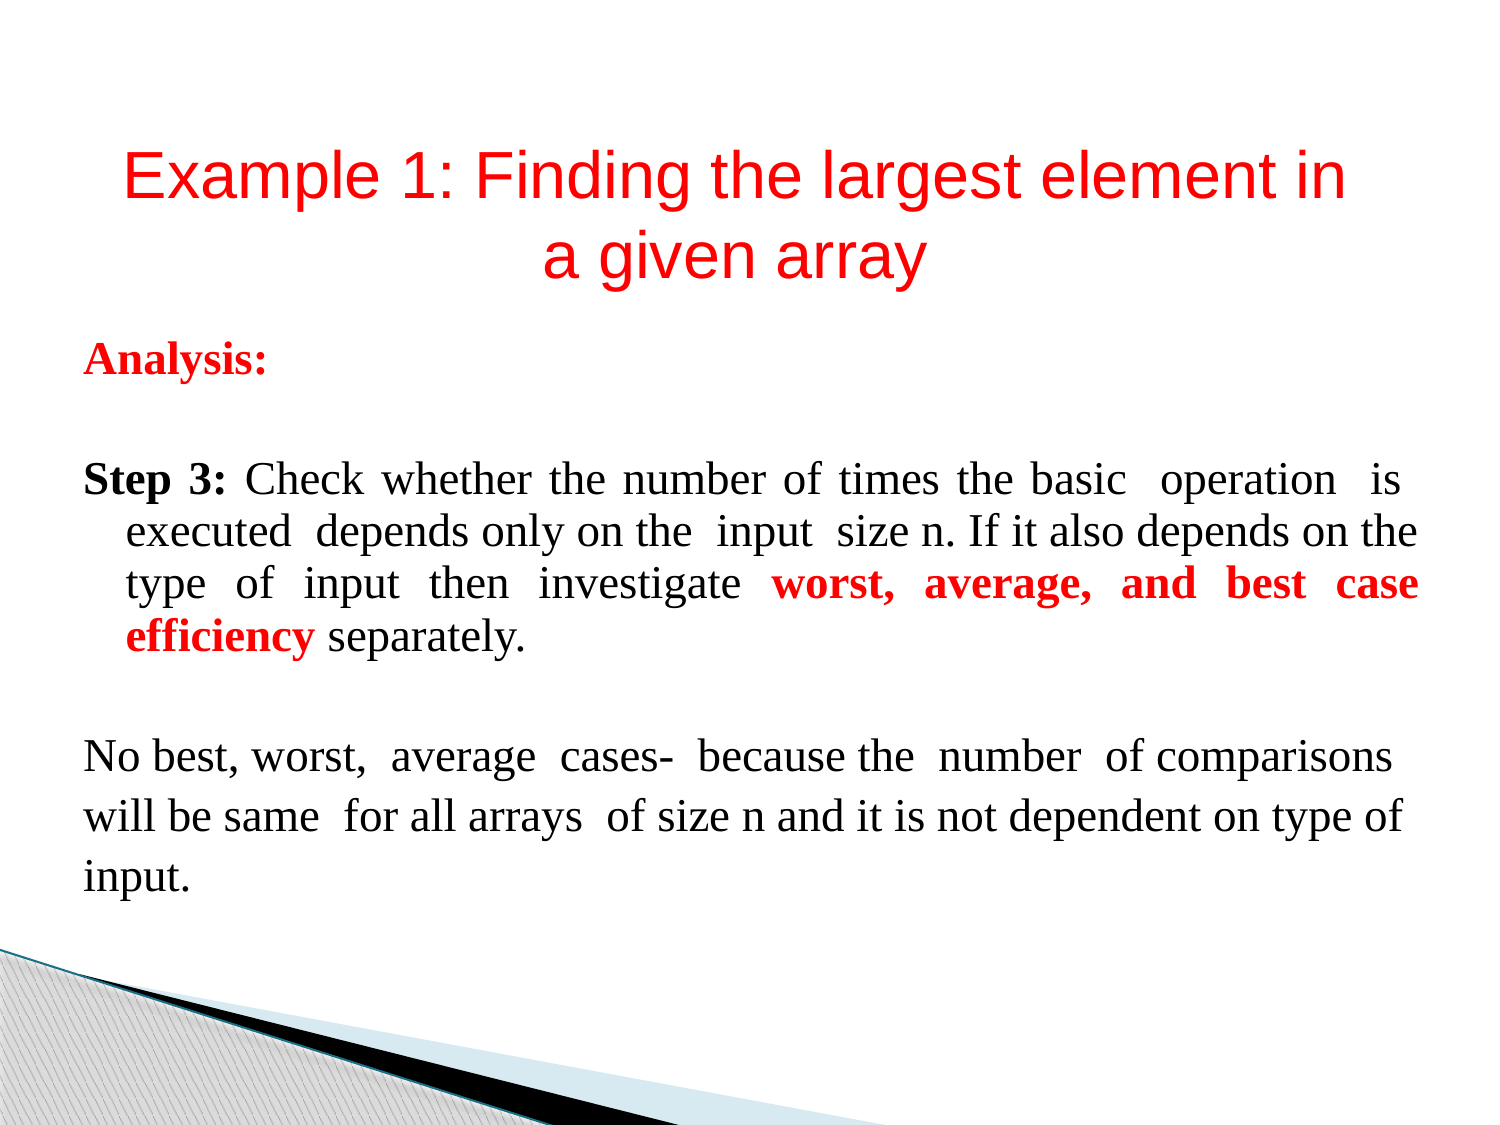

Example 1: Finding the largest element in a given array
Analysis:

Step 3: Check whether the number of times the basic  operation  is  executed  depends only on the  input  size n. If it also depends on the type of input then investigate worst, average, and best case efficiency separately.

No best, worst,  average  cases-  because the  number  of comparisons
will be same  for all arrays  of size n and it is not dependent on type of
input.